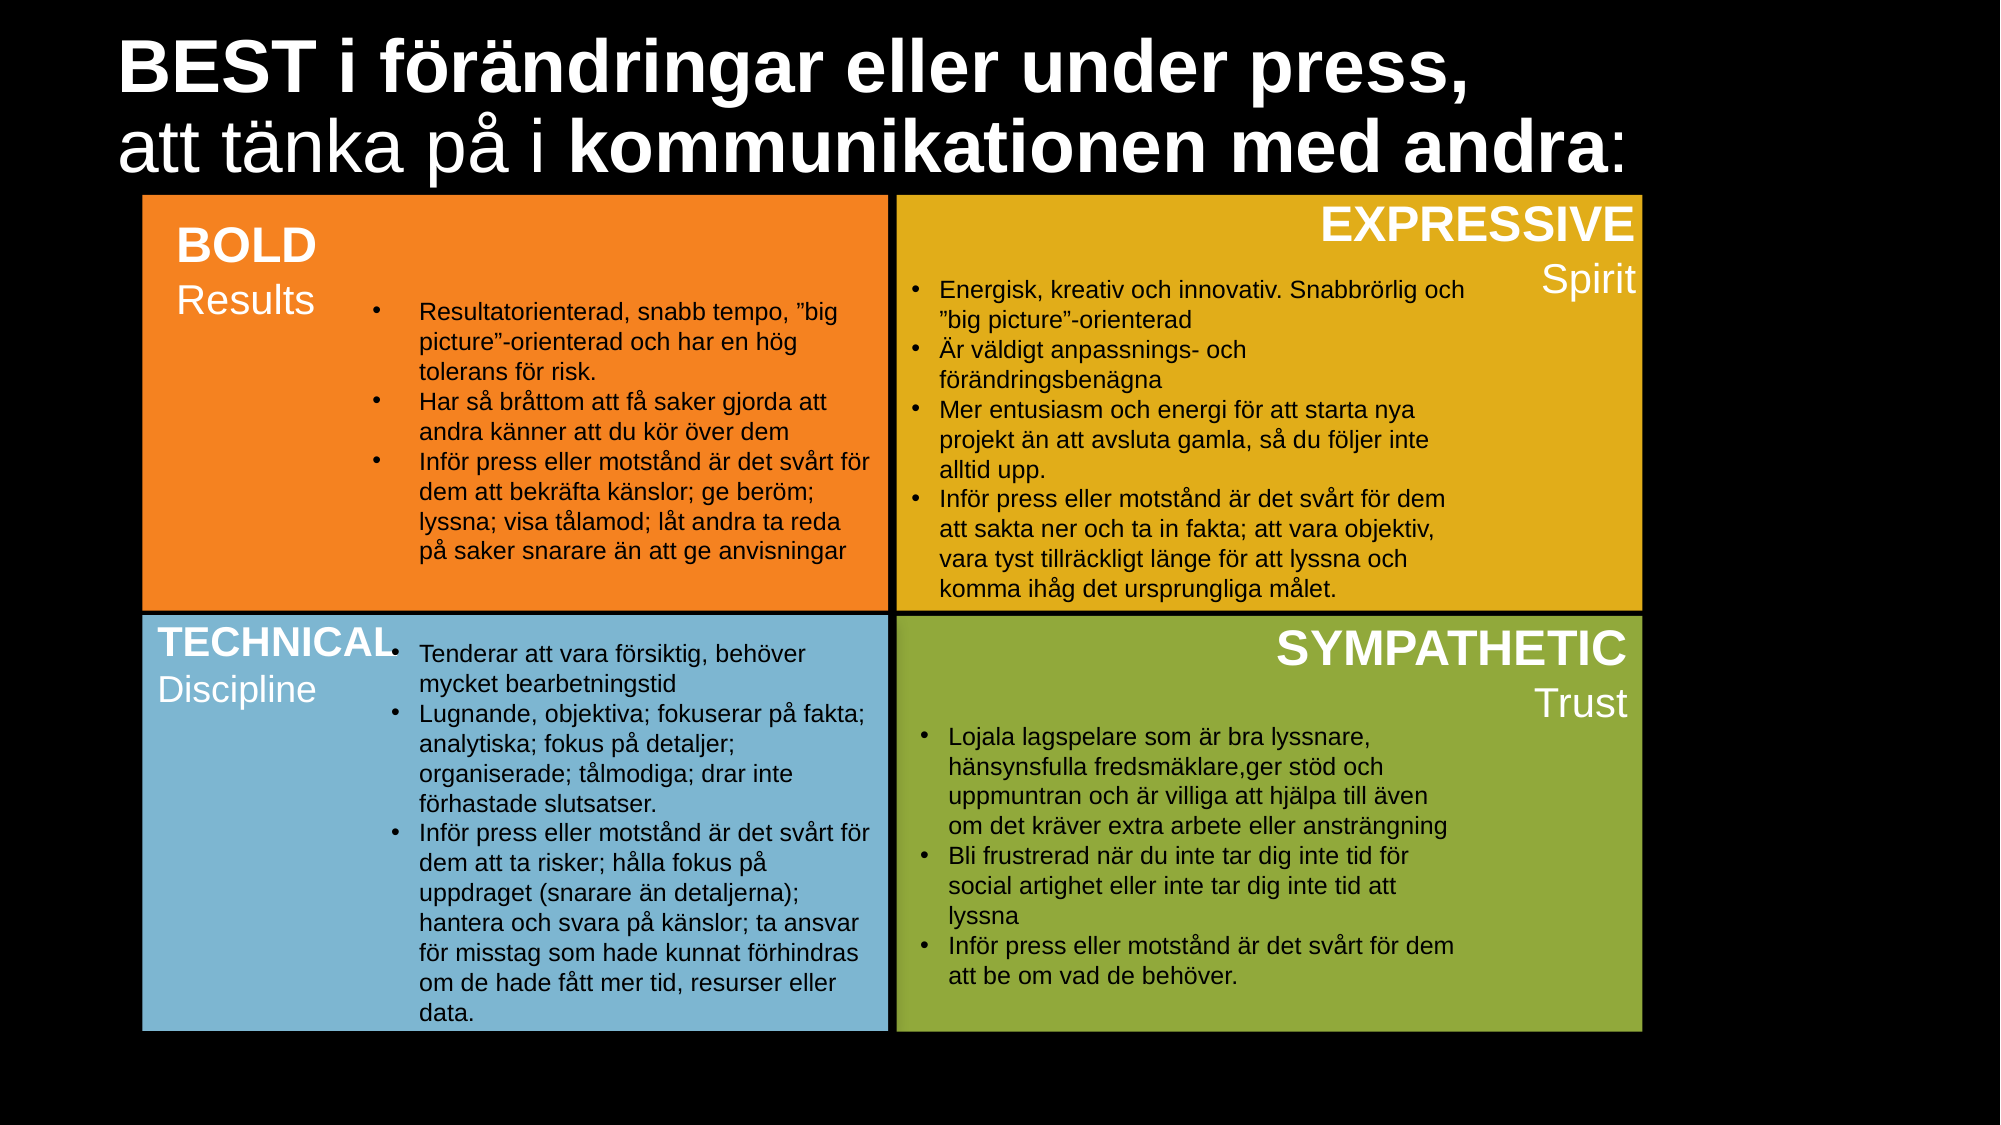

# BEST i förändringar eller under press, att tänka på i kommunikationen med andra:
EXPRESSIVE
Spirit

BOLD
Results
TECHNICAL
Discipline
SYMPATHETIC
Trust

Energisk, kreativ och innovativ. Snabbrörlig och ”big picture”-orienterad
Är väldigt anpassnings- och förändringsbenägna
Mer entusiasm och energi för att starta nya projekt än att avsluta gamla, så du följer inte alltid upp.
Inför press eller motstånd är det svårt för dem att sakta ner och ta in fakta; att vara objektiv, vara tyst tillräckligt länge för att lyssna och komma ihåg det ursprungliga målet.

Resultatorienterad, snabb tempo, ”big picture”-orienterad och har en hög tolerans för risk.
Har så bråttom att få saker gjorda att andra känner att du kör över dem
Inför press eller motstånd är det svårt för dem att bekräfta känslor; ge beröm; lyssna; visa tålamod; låt andra ta reda på saker snarare än att ge anvisningar

Tenderar att vara försiktig, behöver mycket bearbetningstid
Lugnande, objektiva; fokuserar på fakta; analytiska; fokus på detaljer; organiserade; tålmodiga; drar inte förhastade slutsatser.
Inför press eller motstånd är det svårt för dem att ta risker; hålla fokus på uppdraget (snarare än detaljerna); hantera och svara på känslor; ta ansvar för misstag som hade kunnat förhindras om de hade fått mer tid, resurser eller data.
Lojala lagspelare som är bra lyssnare, hänsynsfulla fredsmäklare,ger stöd och uppmuntran och är villiga att hjälpa till även om det kräver extra arbete eller ansträngning
Bli frustrerad när du inte tar dig inte tid för social artighet eller inte tar dig inte tid att lyssna
Inför press eller motstånd är det svårt för dem att be om vad de behöver.